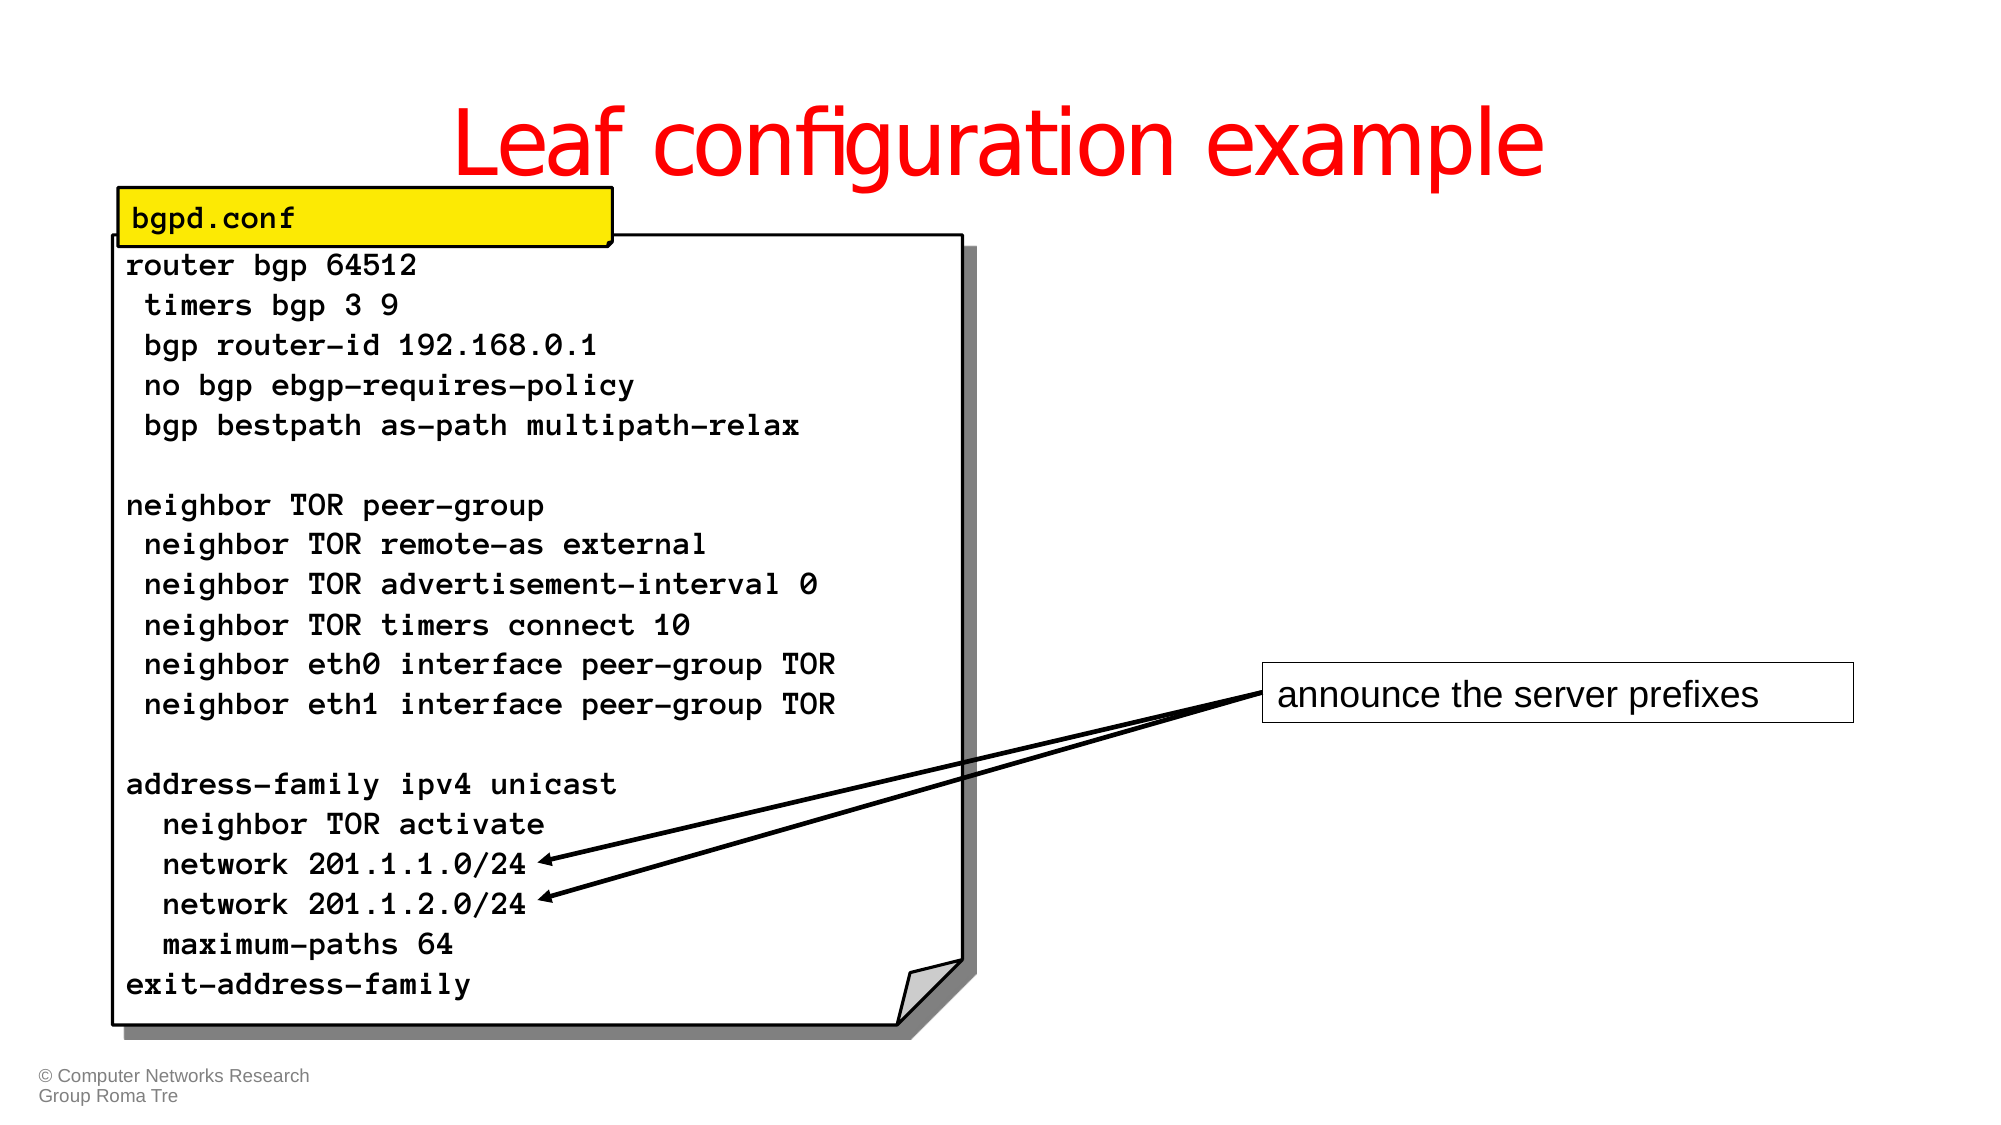

# Leaf configuration example
bgpd.conf
router bgp 64512
 timers bgp 3 9
 bgp router-id 192.168.0.1
 no bgp ebgp-requires-policy
 bgp bestpath as-path multipath-relax

neighbor TOR peer-group
 neighbor TOR remote-as external
 neighbor TOR advertisement-interval 0
 neighbor TOR timers connect 10
 neighbor eth0 interface peer-group TOR
 neighbor eth1 interface peer-group TOR

address-family ipv4 unicast
  neighbor TOR activate
  network 201.1.1.0/24
  network 201.1.2.0/24
  maximum-paths 64
exit-address-family
announce the server prefixes